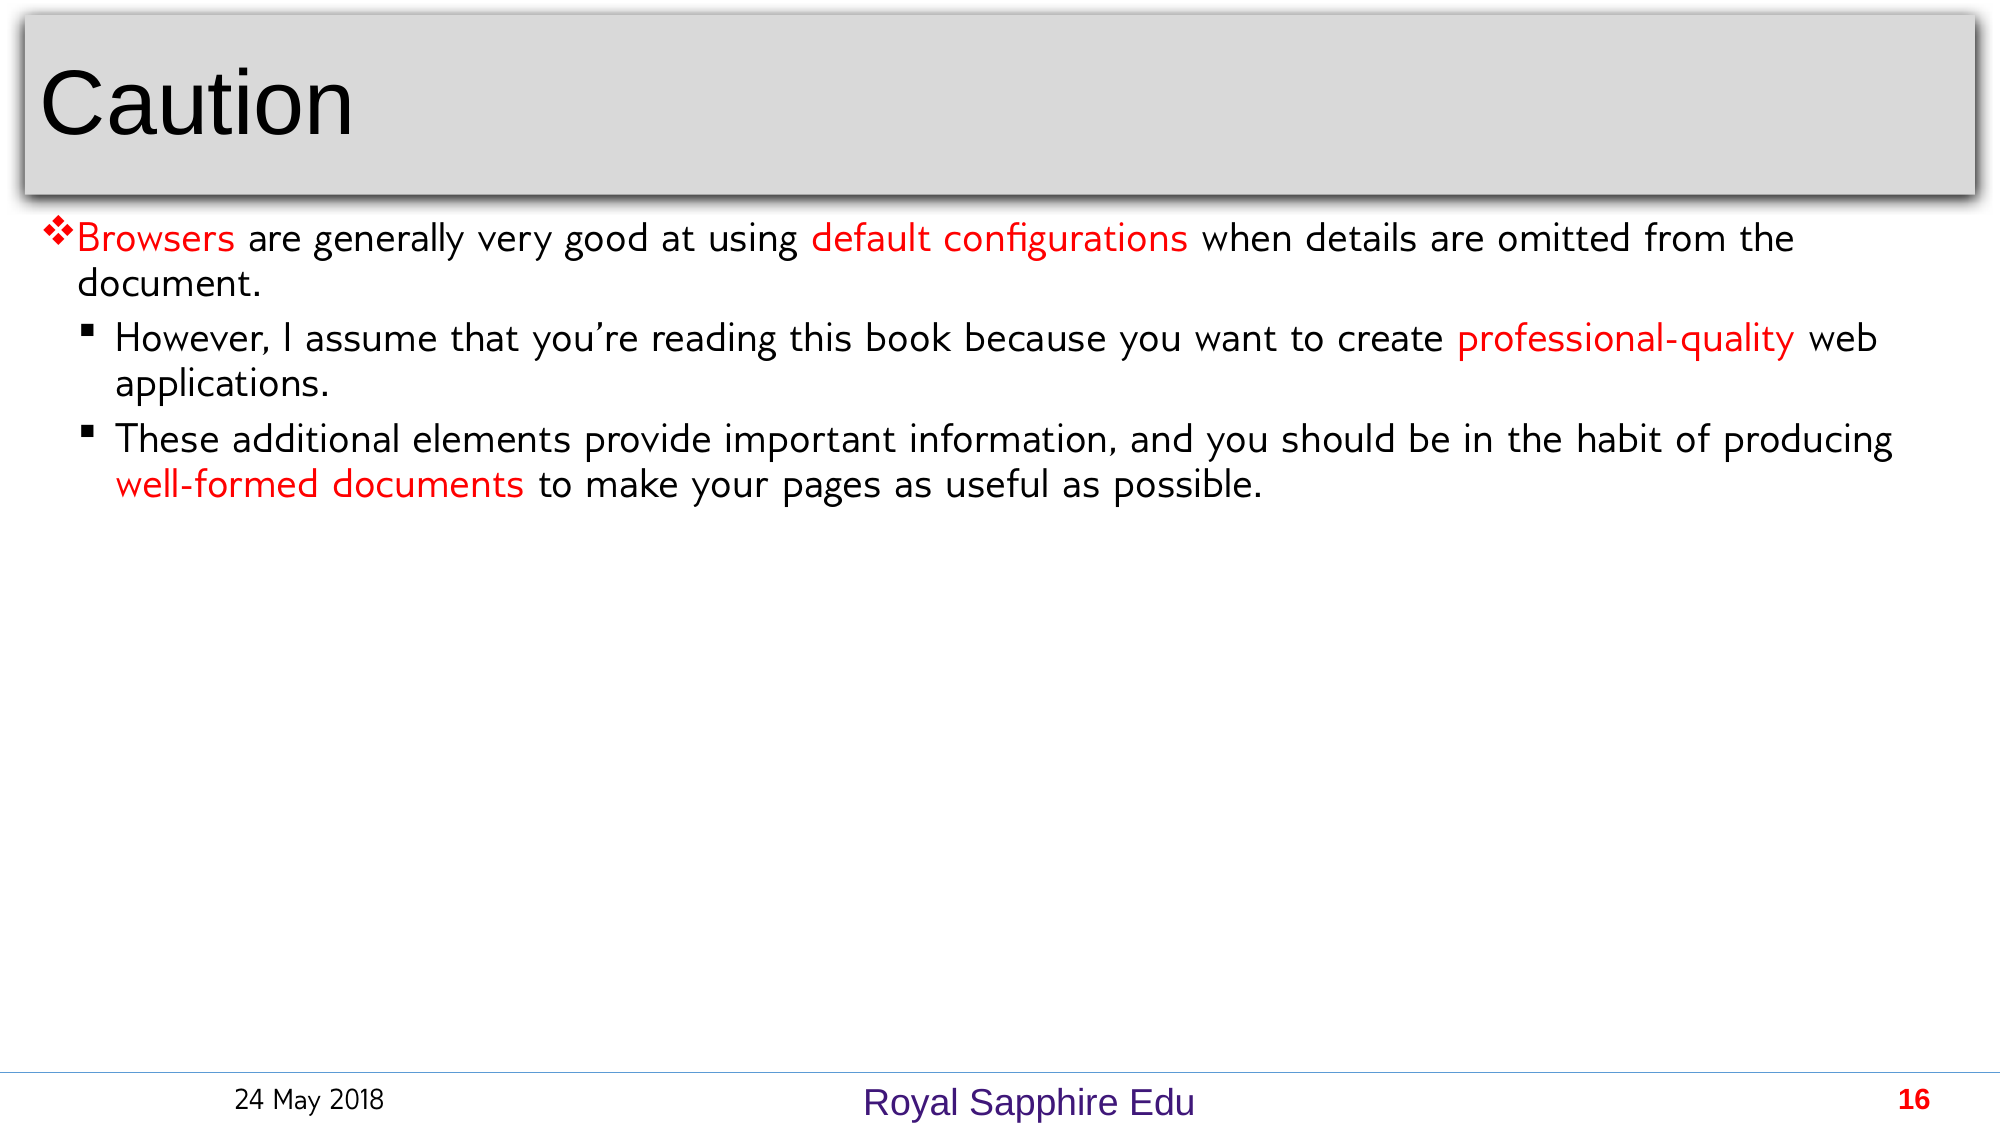

# Caution
Browsers are generally very good at using default configurations when details are omitted from the document.
However, I assume that you’re reading this book because you want to create professional-quality web applications.
These additional elements provide important information, and you should be in the habit of producing well-formed documents to make your pages as useful as possible.
24 May 2018
16